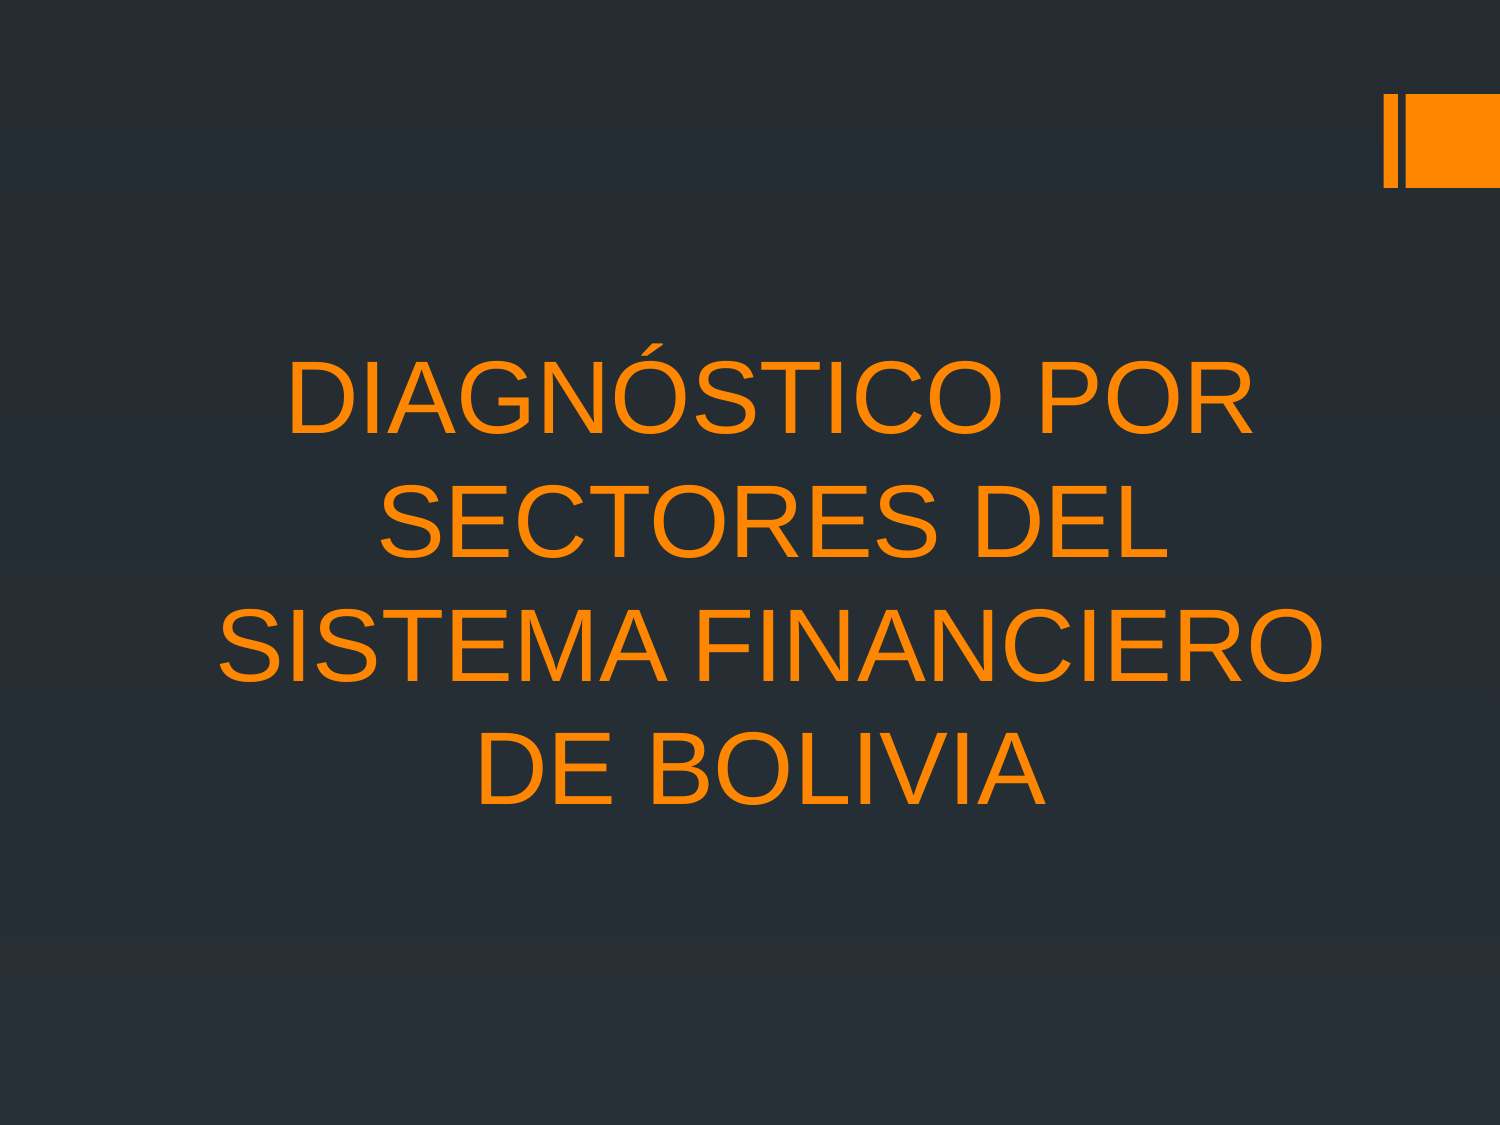

# DIAGNÓSTICO POR SECTORES DEL SISTEMA FINANCIERO DE BOLIVIA